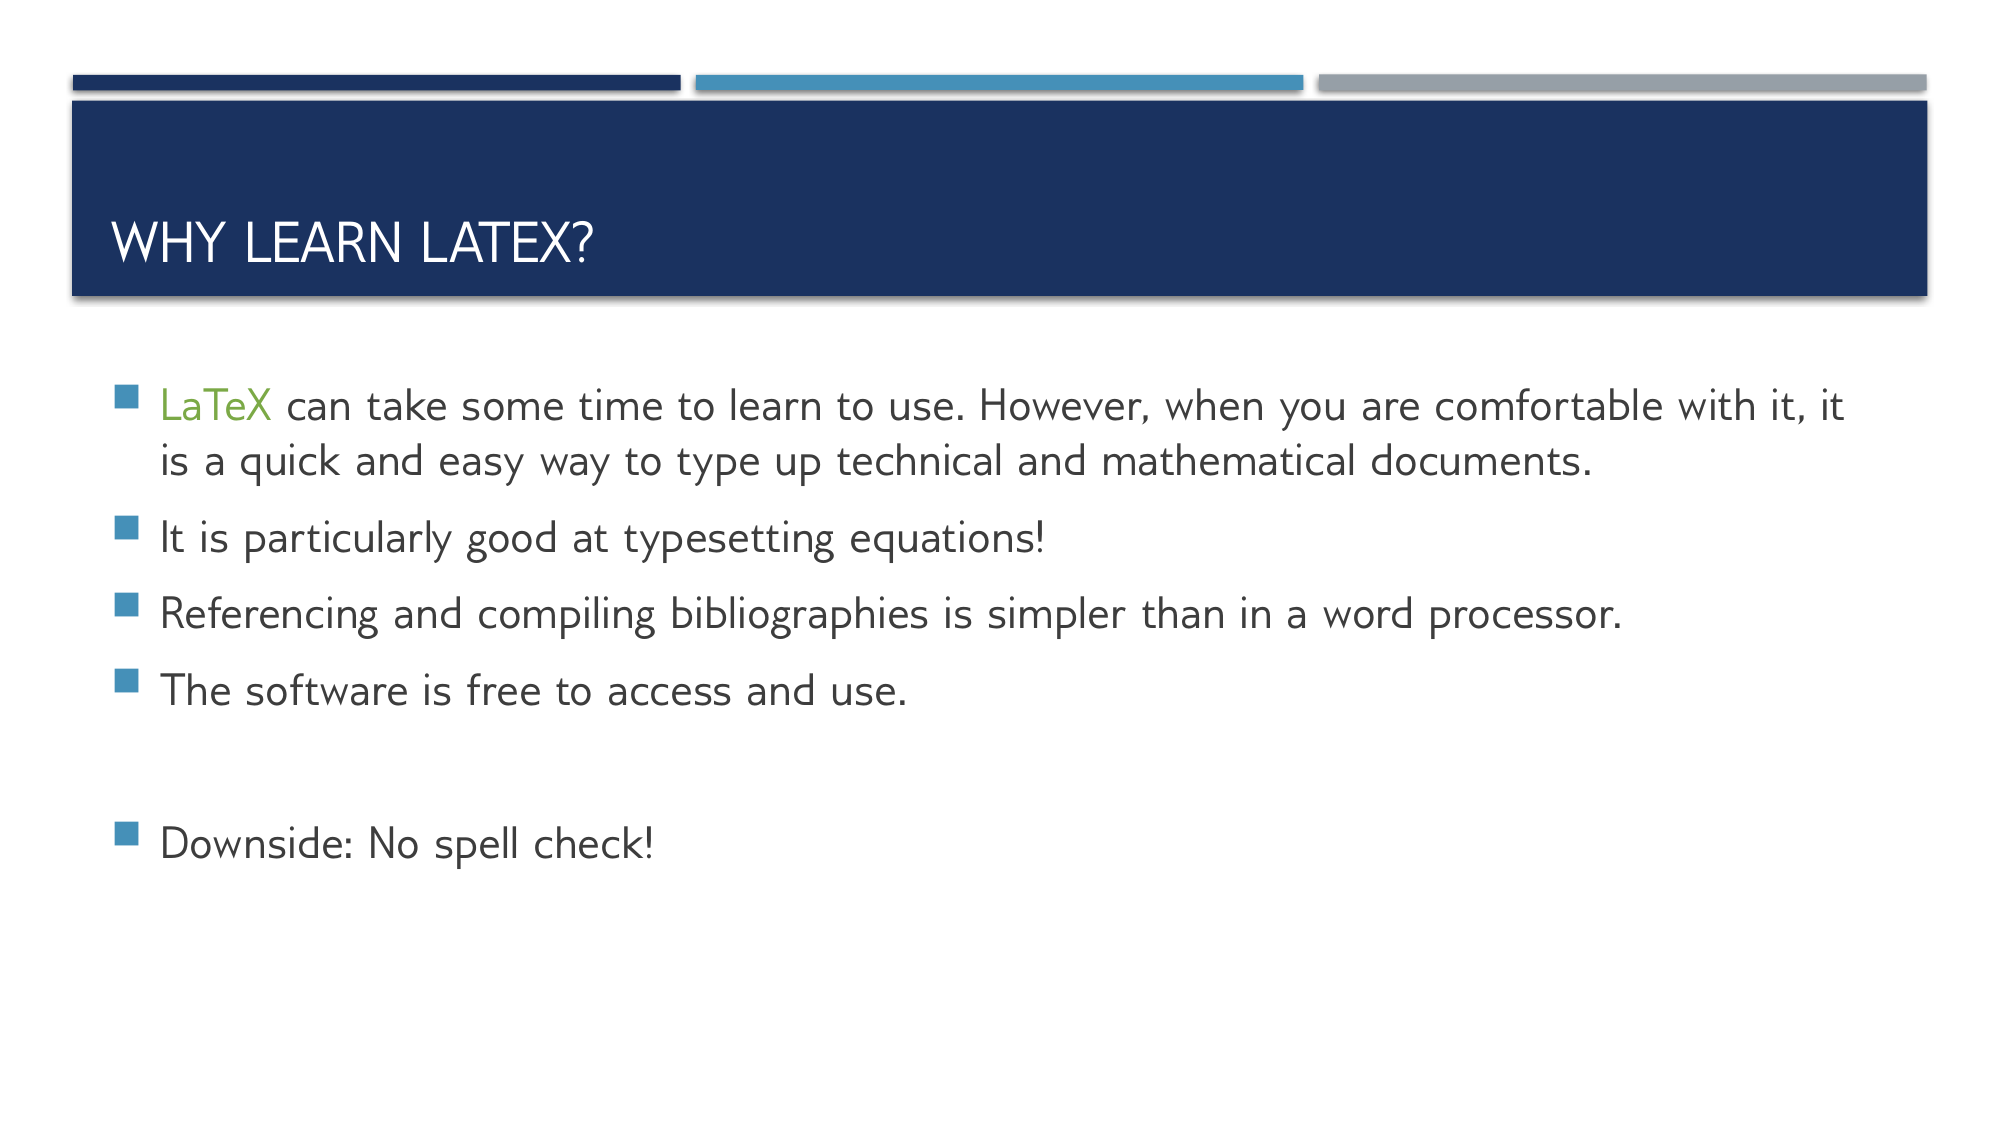

# Why learn latex?
LaTeX can take some time to learn to use. However, when you are comfortable with it, it is a quick and easy way to type up technical and mathematical documents.
It is particularly good at typesetting equations!
Referencing and compiling bibliographies is simpler than in a word processor.
The software is free to access and use.

Downside: No spell check!